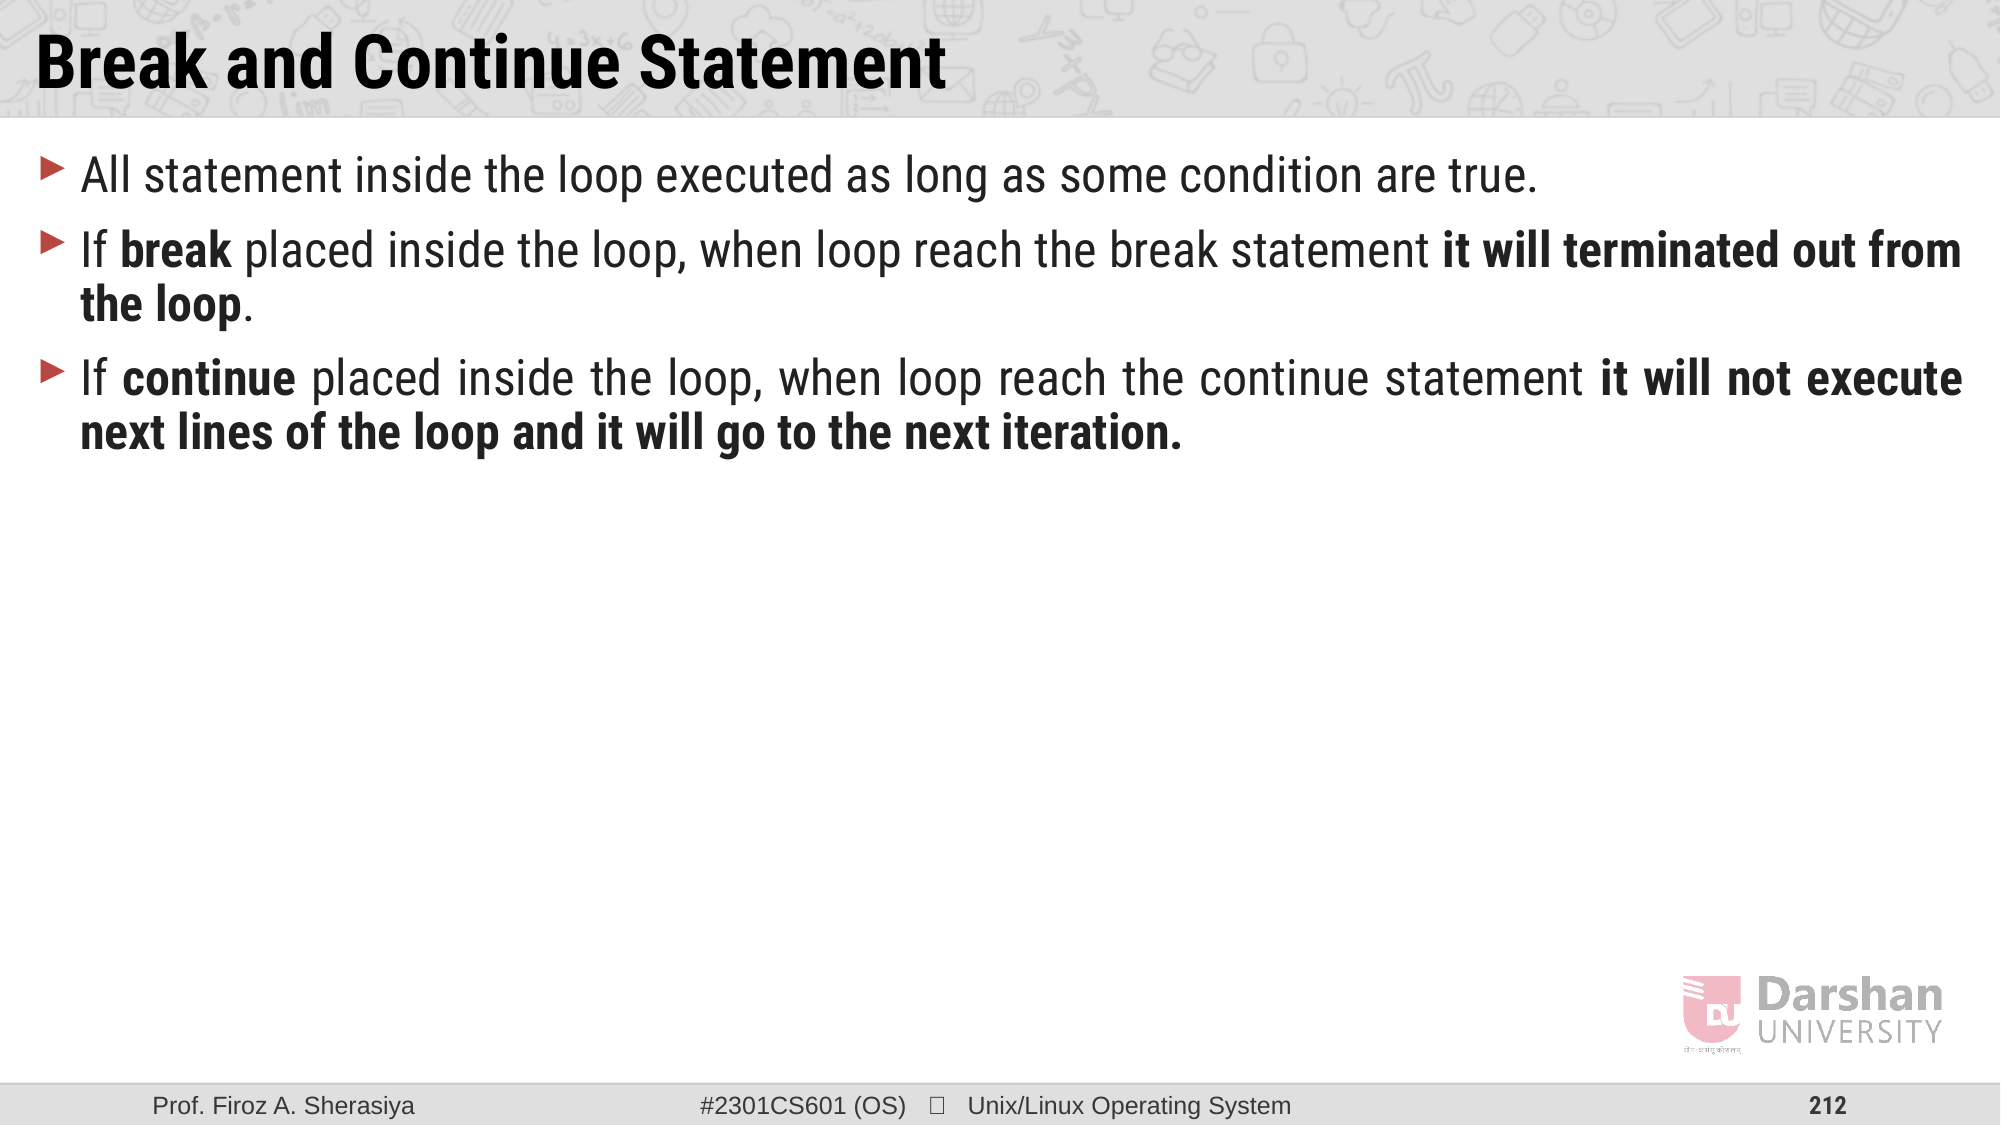

# Break and Continue Statement
All statement inside the loop executed as long as some condition are true.
If break placed inside the loop, when loop reach the break statement it will terminated out from the loop.
If continue placed inside the loop, when loop reach the continue statement it will not execute next lines of the loop and it will go to the next iteration.